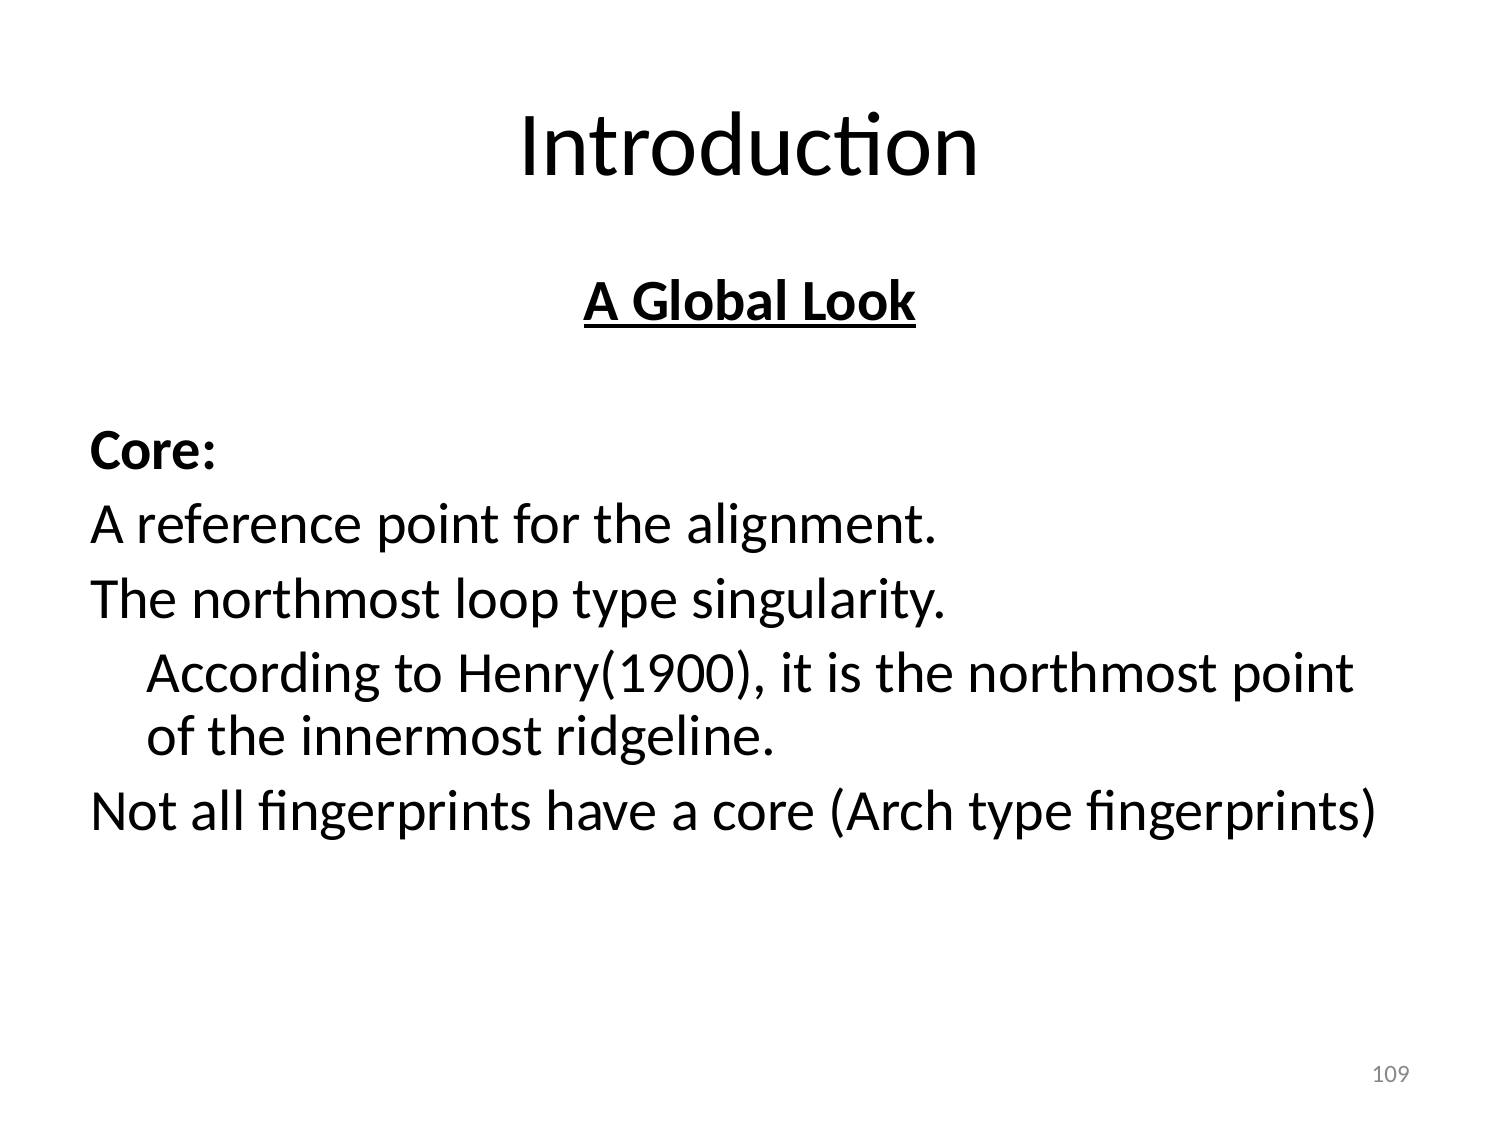

# Introduction
A Global Look

Core:
A reference point for the alignment.
The northmost loop type singularity.
	According to Henry(1900), it is the northmost point of the innermost ridgeline.
Not all fingerprints have a core (Arch type fingerprints)
109